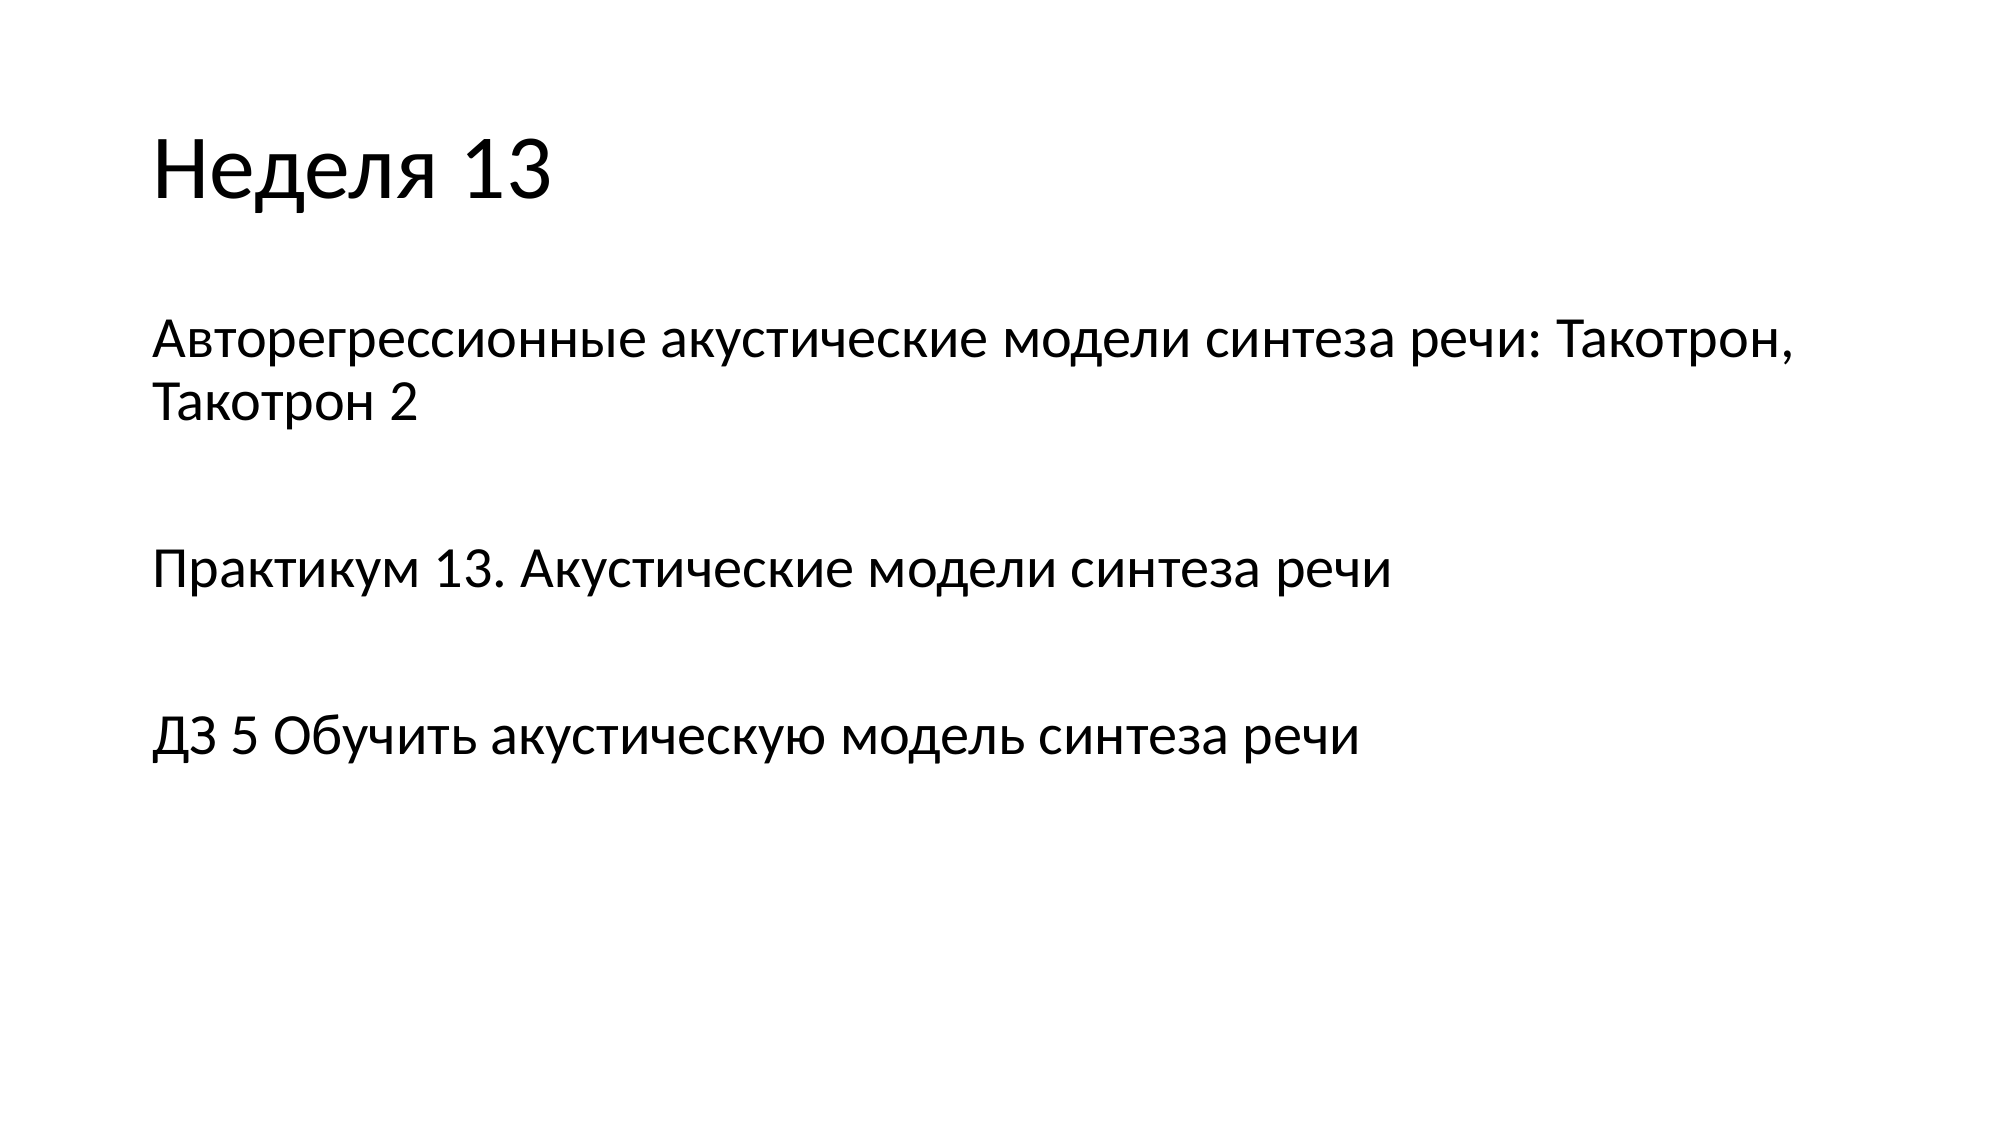

# Неделя 13
Авторегрессионные акустические модели синтеза речи: Такотрон, Такотрон 2

Практикум 13. Акустические модели синтеза речи

ДЗ 5 Обучить акустическую модель синтеза речи